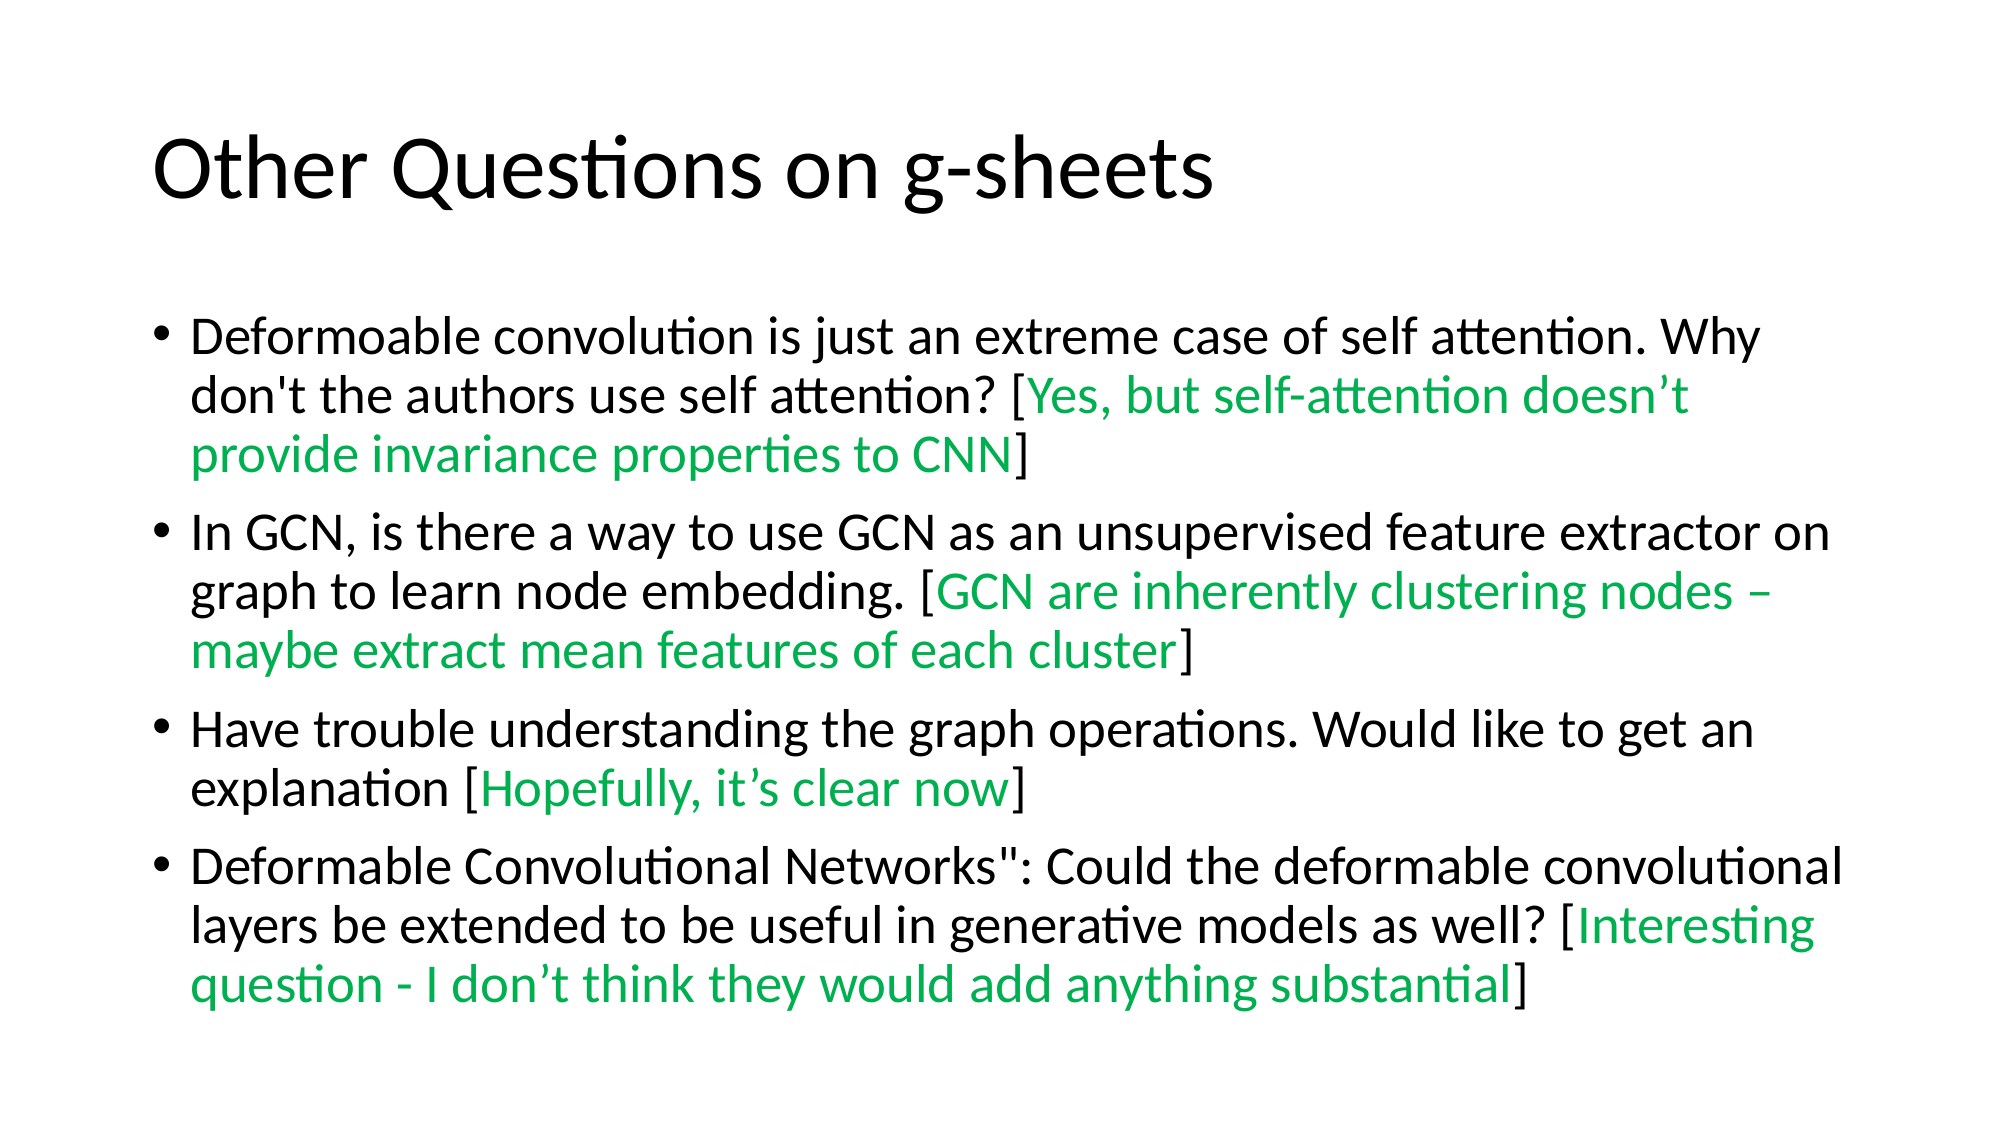

# Other Questions on g-sheets
Deformoable convolution is just an extreme case of self attention. Why don't the authors use self attention? [Yes, but self-attention doesn’t provide invariance properties to CNN]
In GCN, is there a way to use GCN as an unsupervised feature extractor on graph to learn node embedding. [GCN are inherently clustering nodes – maybe extract mean features of each cluster]
Have trouble understanding the graph operations. Would like to get an explanation [Hopefully, it’s clear now]
Deformable Convolutional Networks": Could the deformable convolutional layers be extended to be useful in generative models as well? [Interesting question - I don’t think they would add anything substantial]